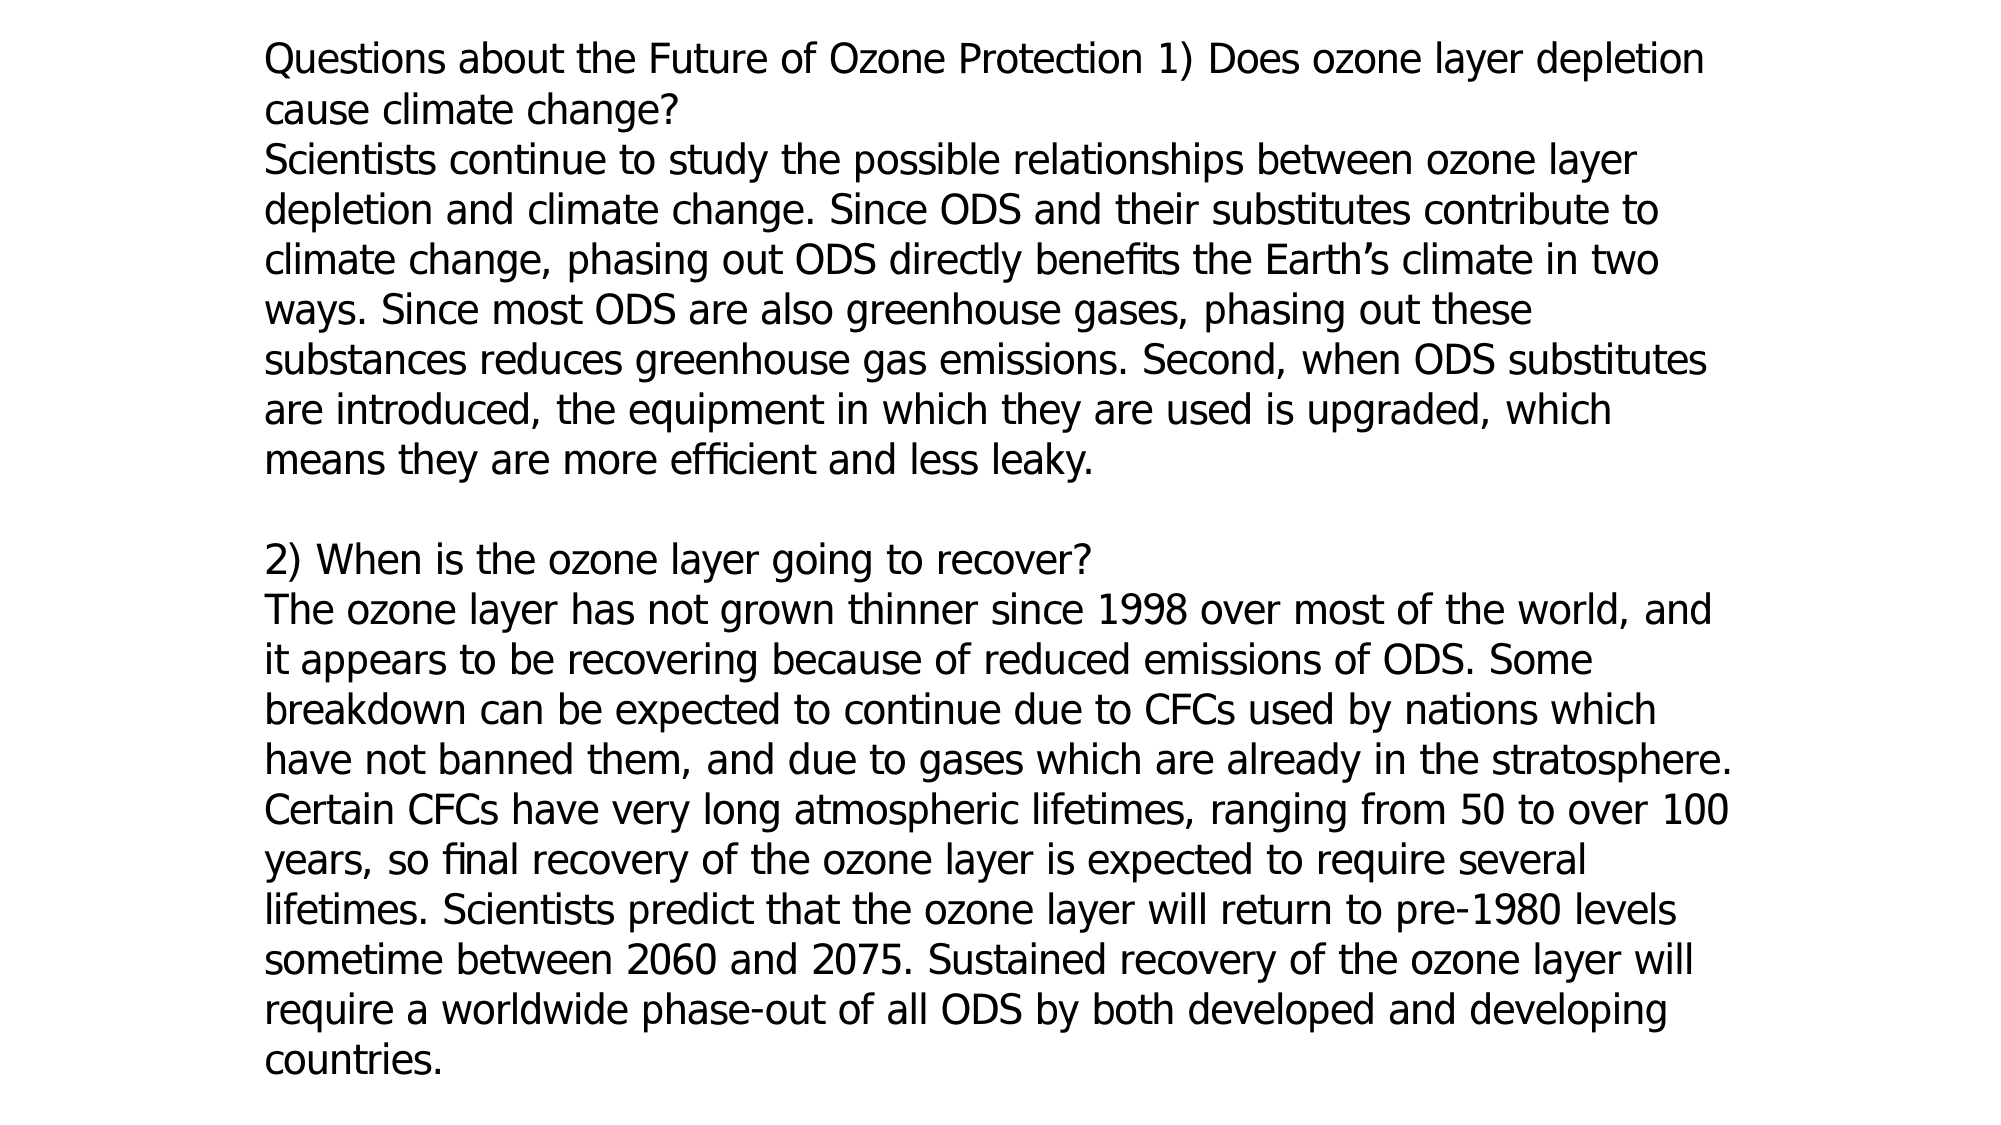

Questions about the Future of Ozone Protection 1) Does ozone layer depletion cause climate change?
Scientists continue to study the possible relationships between ozone layer depletion and climate change. Since ODS and their substitutes contribute to climate change, phasing out ODS directly benefits the Earth’s climate in two ways. Since most ODS are also greenhouse gases, phasing out these substances reduces greenhouse gas emissions. Second, when ODS substitutes are introduced, the equipment in which they are used is upgraded, which means they are more efficient and less leaky.

2) When is the ozone layer going to recover?
The ozone layer has not grown thinner since 1998 over most of the world, and it appears to be recovering because of reduced emissions of ODS. Some breakdown can be expected to continue due to CFCs used by nations which have not banned them, and due to gases which are already in the stratosphere. Certain CFCs have very long atmospheric lifetimes, ranging from 50 to over 100 years, so final recovery of the ozone layer is expected to require several lifetimes. Scientists predict that the ozone layer will return to pre-1980 levels sometime between 2060 and 2075. Sustained recovery of the ozone layer will require a worldwide phase-out of all ODS by both developed and developing countries.